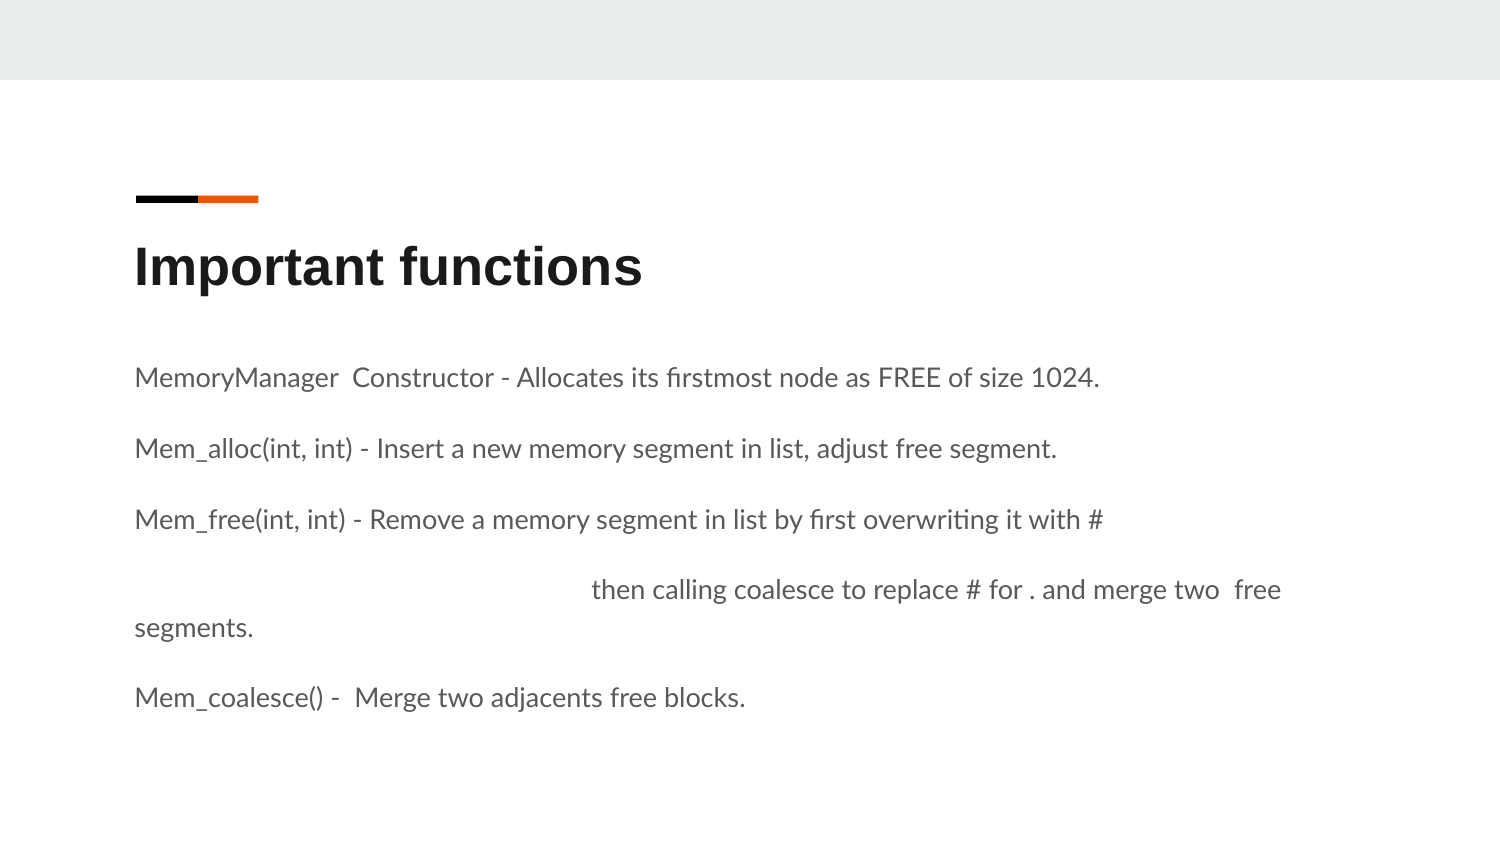

Important functions
MemoryManager  Constructor - Allocates its firstmost node as FREE of size 1024.
Mem_alloc(int, int) - Insert a new memory segment in list, adjust free segment.
Mem_free(int, int) - Remove a memory segment in list by first overwriting it with #
			 then calling coalesce to replace # for . and merge two  free segments.
Mem_coalesce() -  Merge two adjacents free blocks.